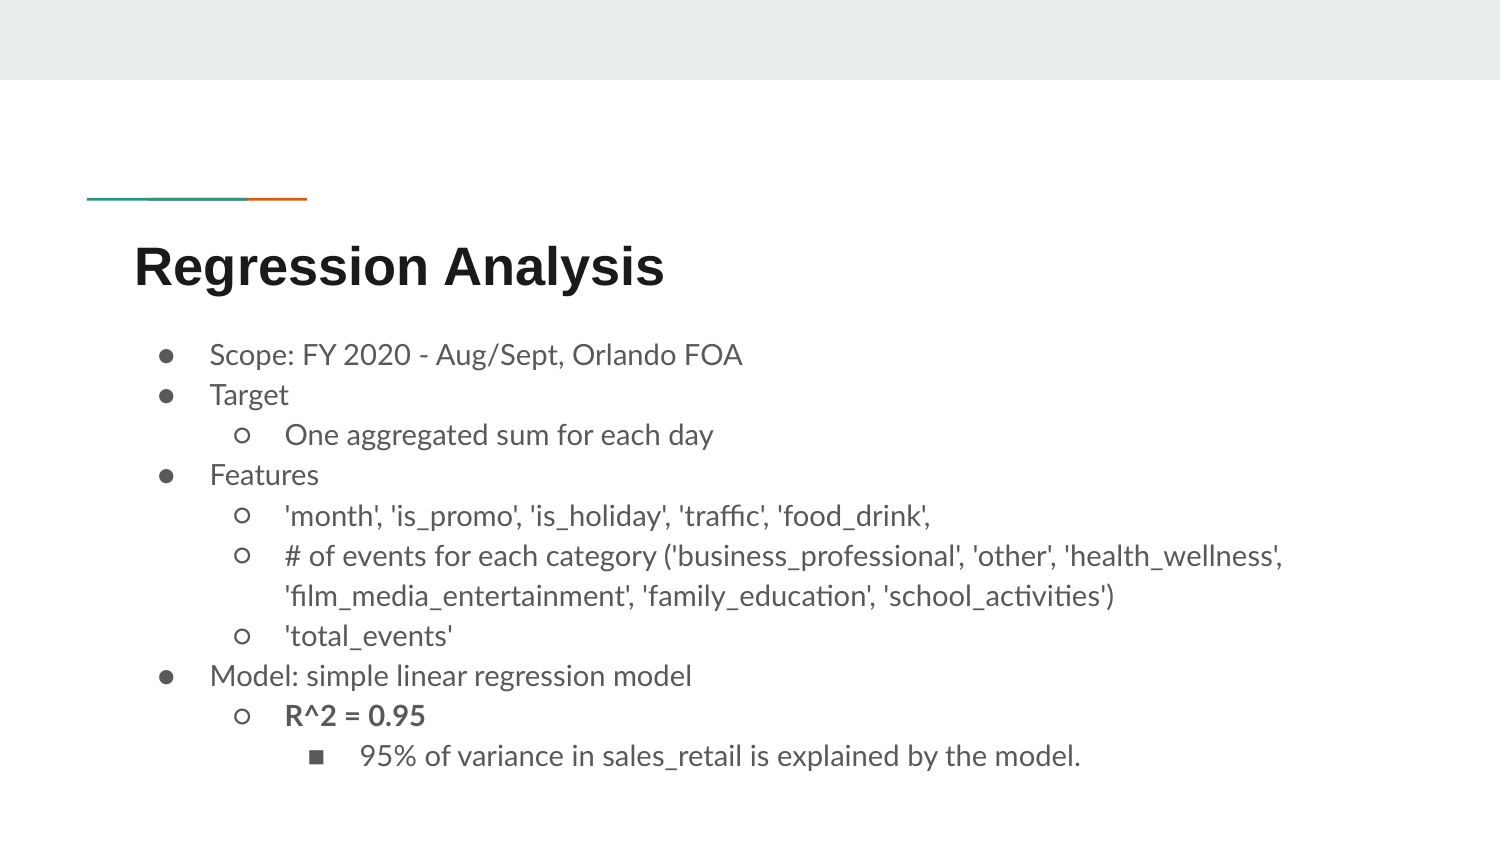

# Regression Analysis
Scope: FY 2020 - Aug/Sept, Orlando FOA
Target
One aggregated sum for each day
Features
'month', 'is_promo', 'is_holiday', 'traffic', 'food_drink',
# of events for each category ('business_professional', 'other', 'health_wellness', 'film_media_entertainment', 'family_education', 'school_activities')
'total_events'
Model: simple linear regression model
R^2 = 0.95
95% of variance in sales_retail is explained by the model.